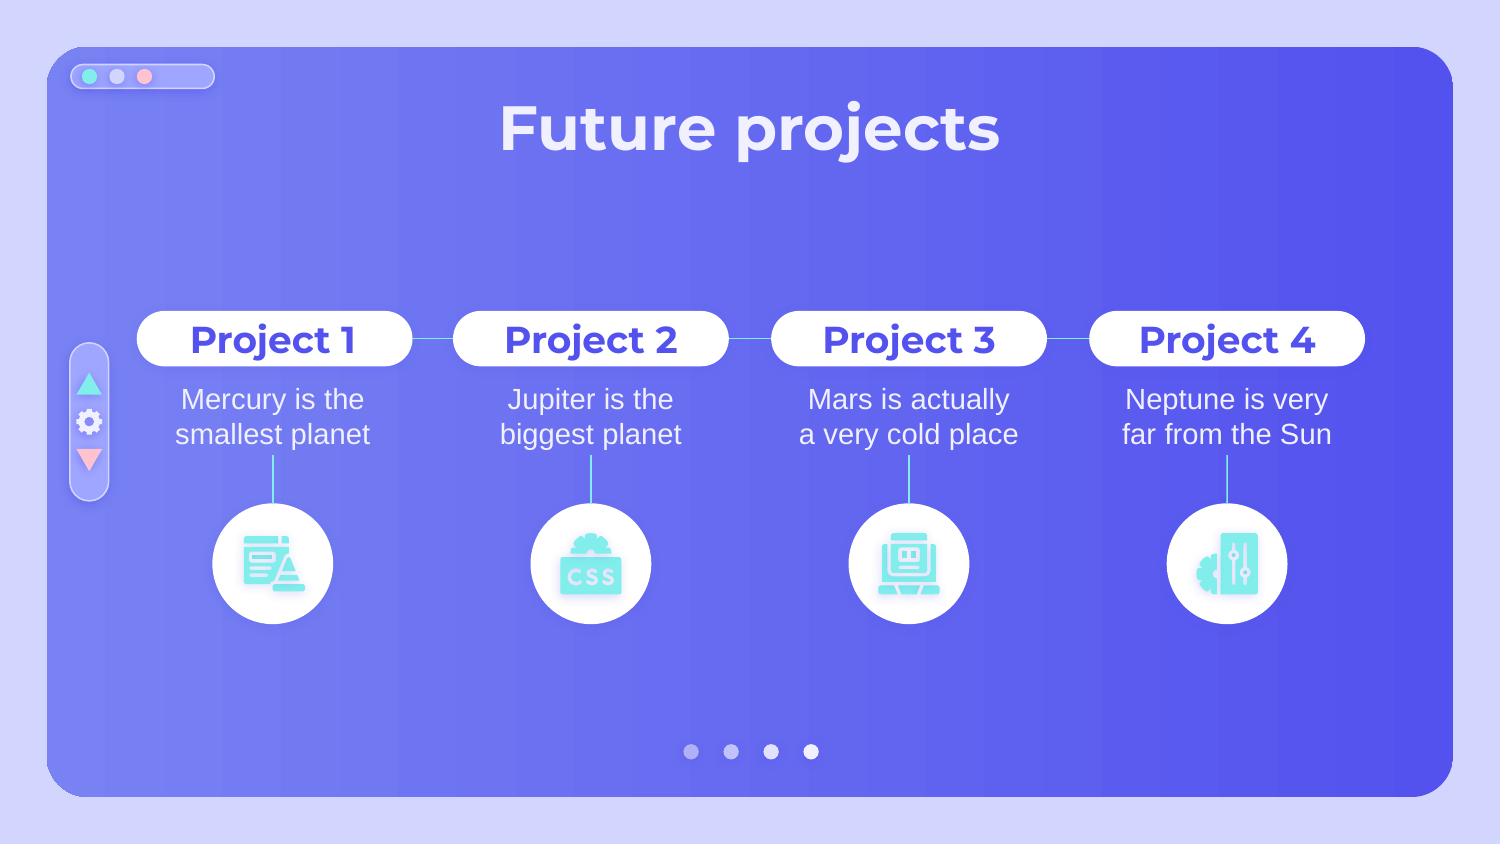

# Future projects

Project 1
Project 2
Project 3
Project 4

Mercury is the smallest planet
Jupiter is the biggest planet
Mars is actually a very cold place
Neptune is very far from the Sun